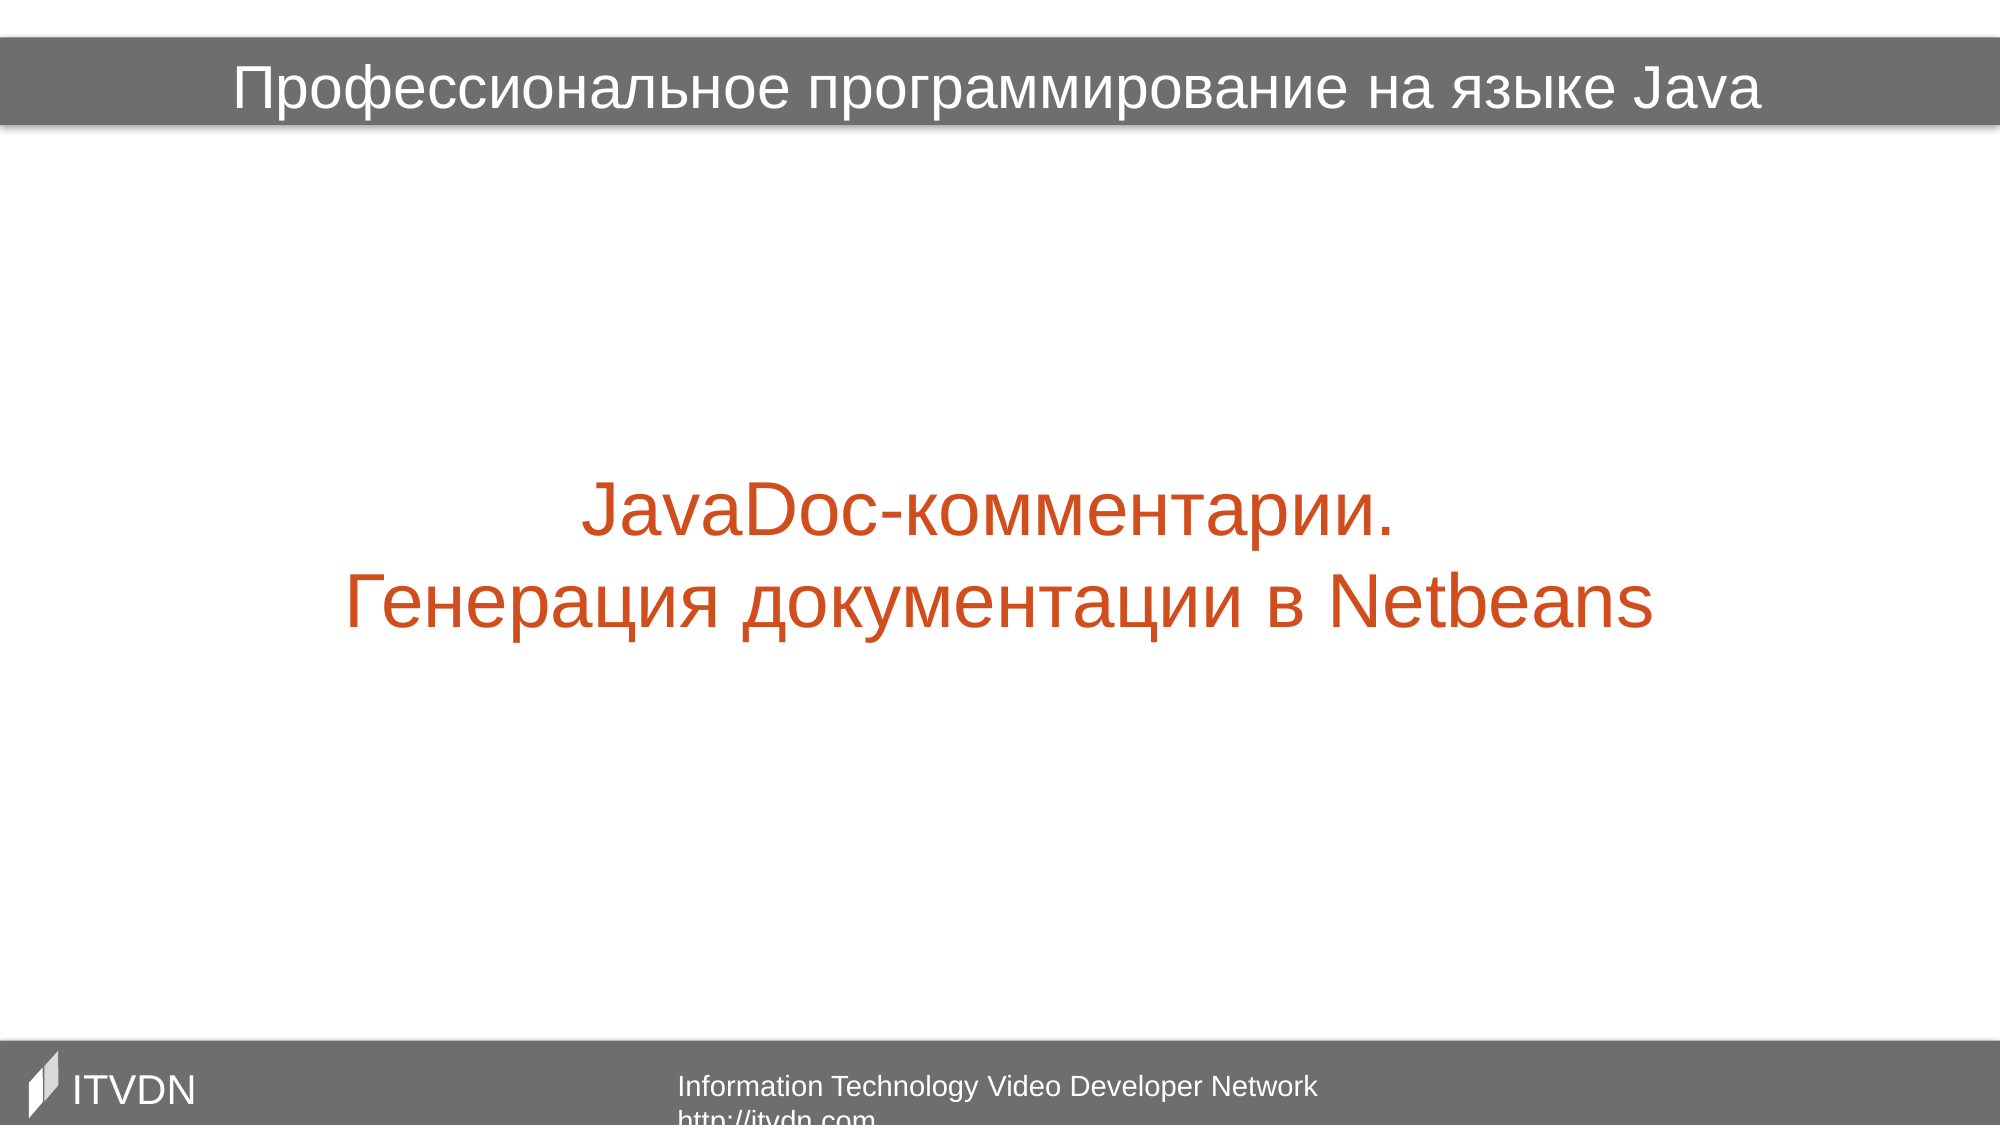

Профессиональное программирование на языке Java
JavaDoc-комментарии.
Генерация документации в Netbeans

ITVDN
Information Technology Video Developer Network                                                       http://itvdn.com